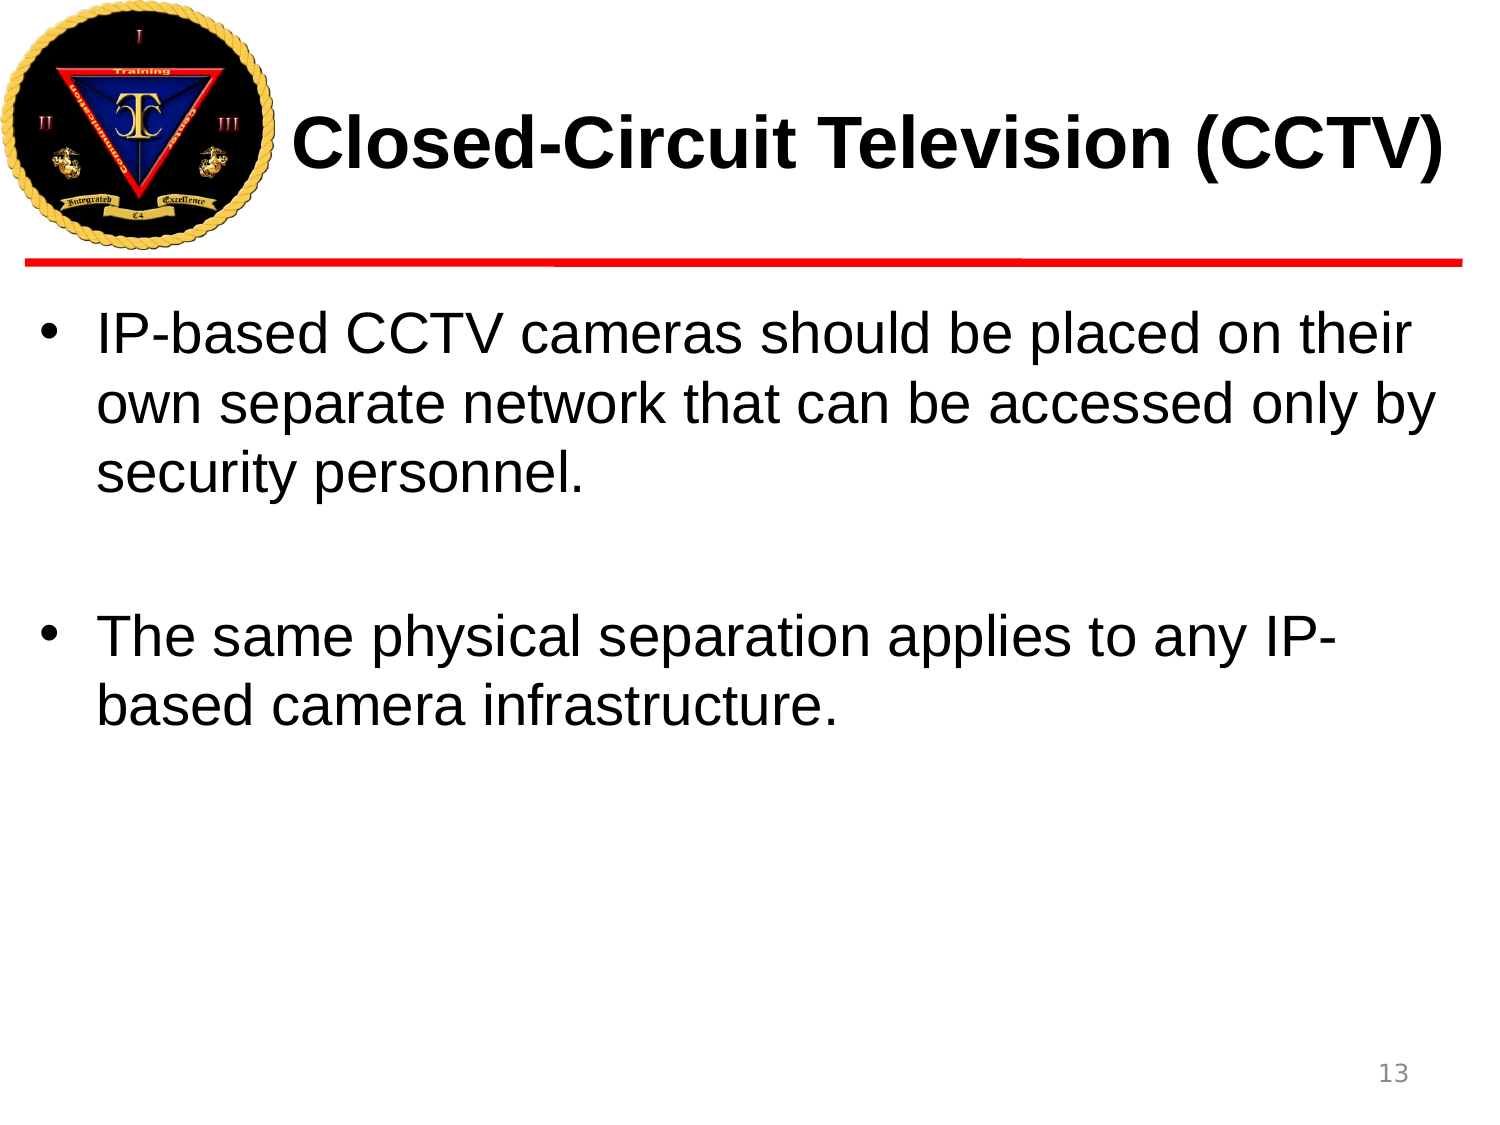

# Closed-Circuit Television (CCTV)
IP-based CCTV cameras should be placed on their own separate network that can be accessed only by security personnel.

The same physical separation applies to any IP-based camera infrastructure.
13